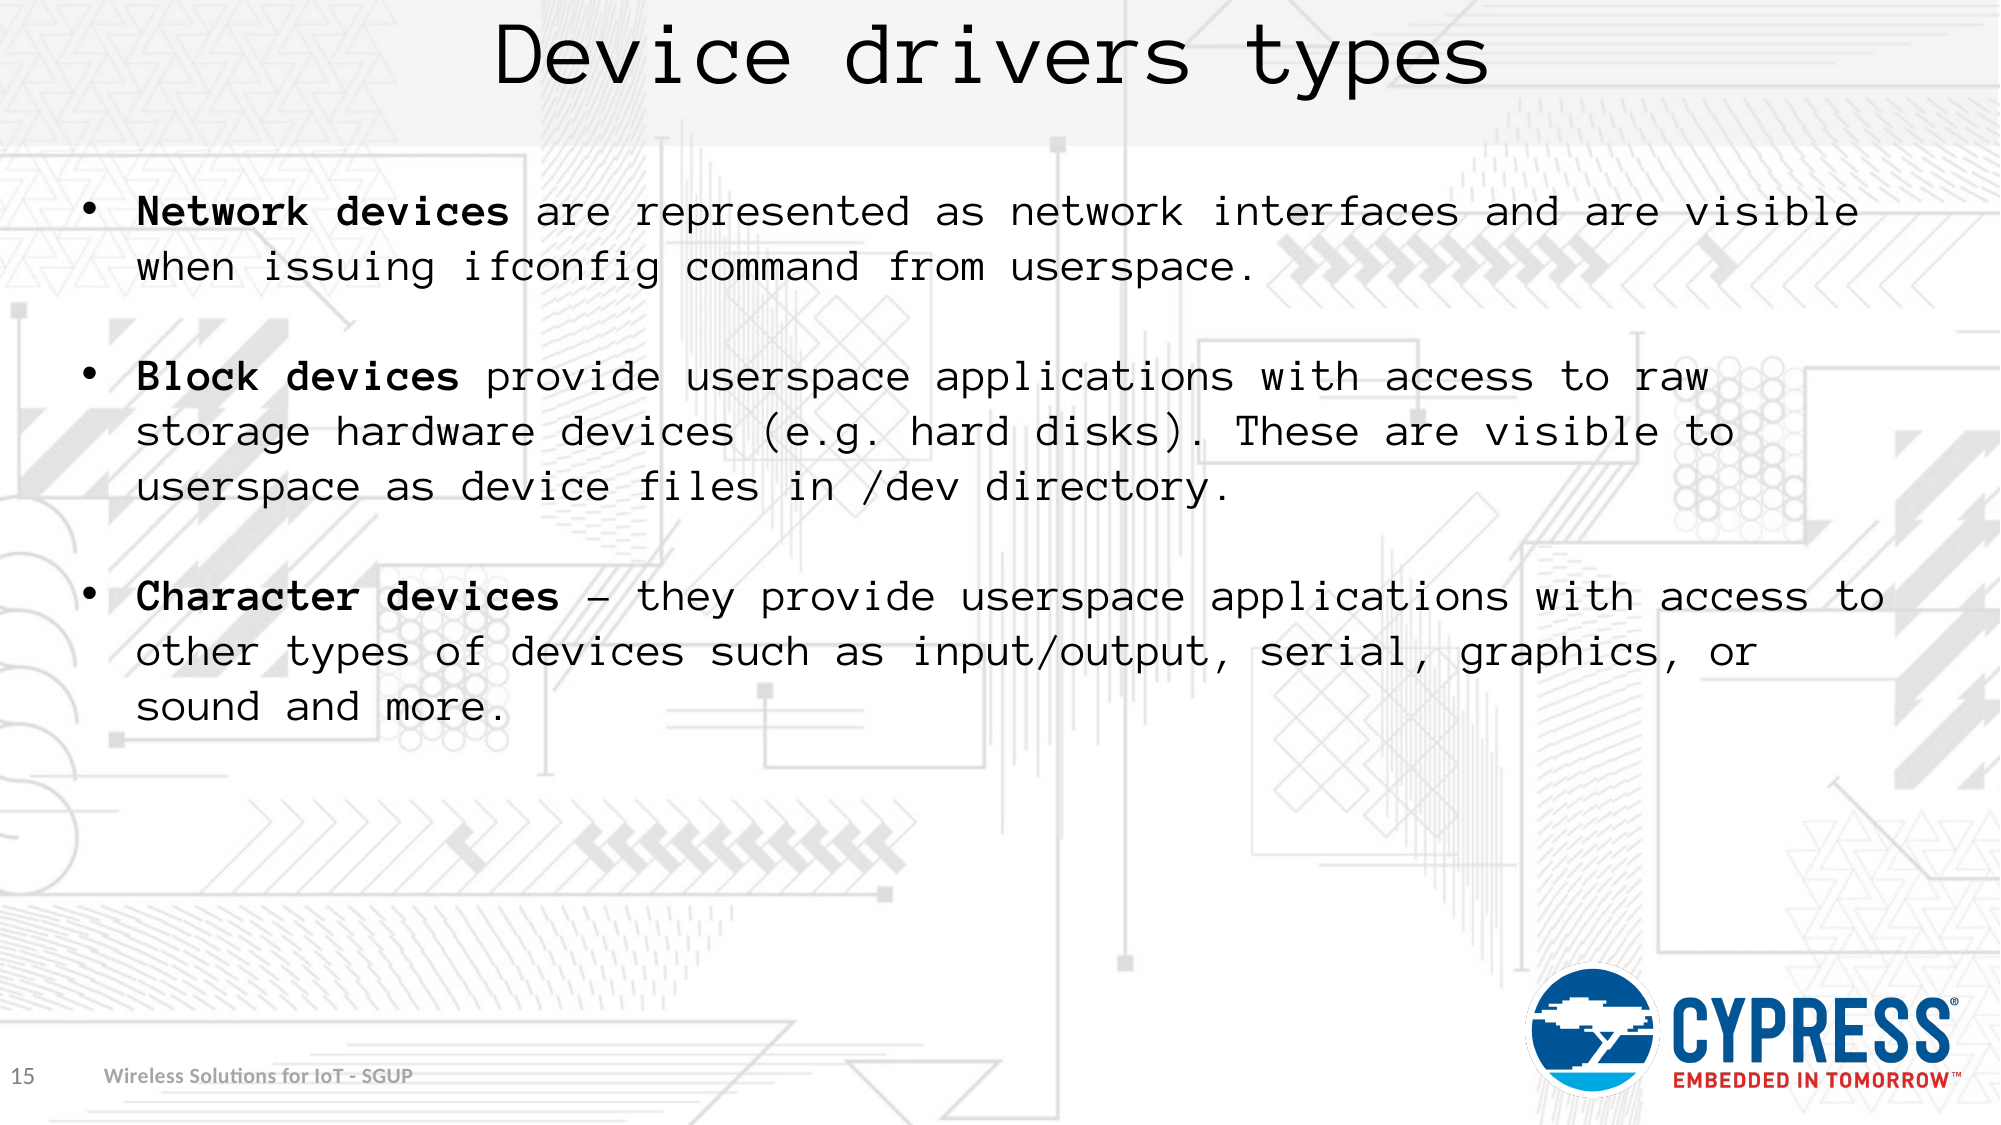

# Device drivers types
Network devices are represented as network interfaces and are visible when issuing ifconfig command from userspace.

Block devices provide userspace applications with access to raw storage hardware devices (e.g. hard disks). These are visible to userspace as device files in /dev directory.

Character devices - they provide userspace applications with access to other types of devices such as input/output, serial, graphics, or sound and more.